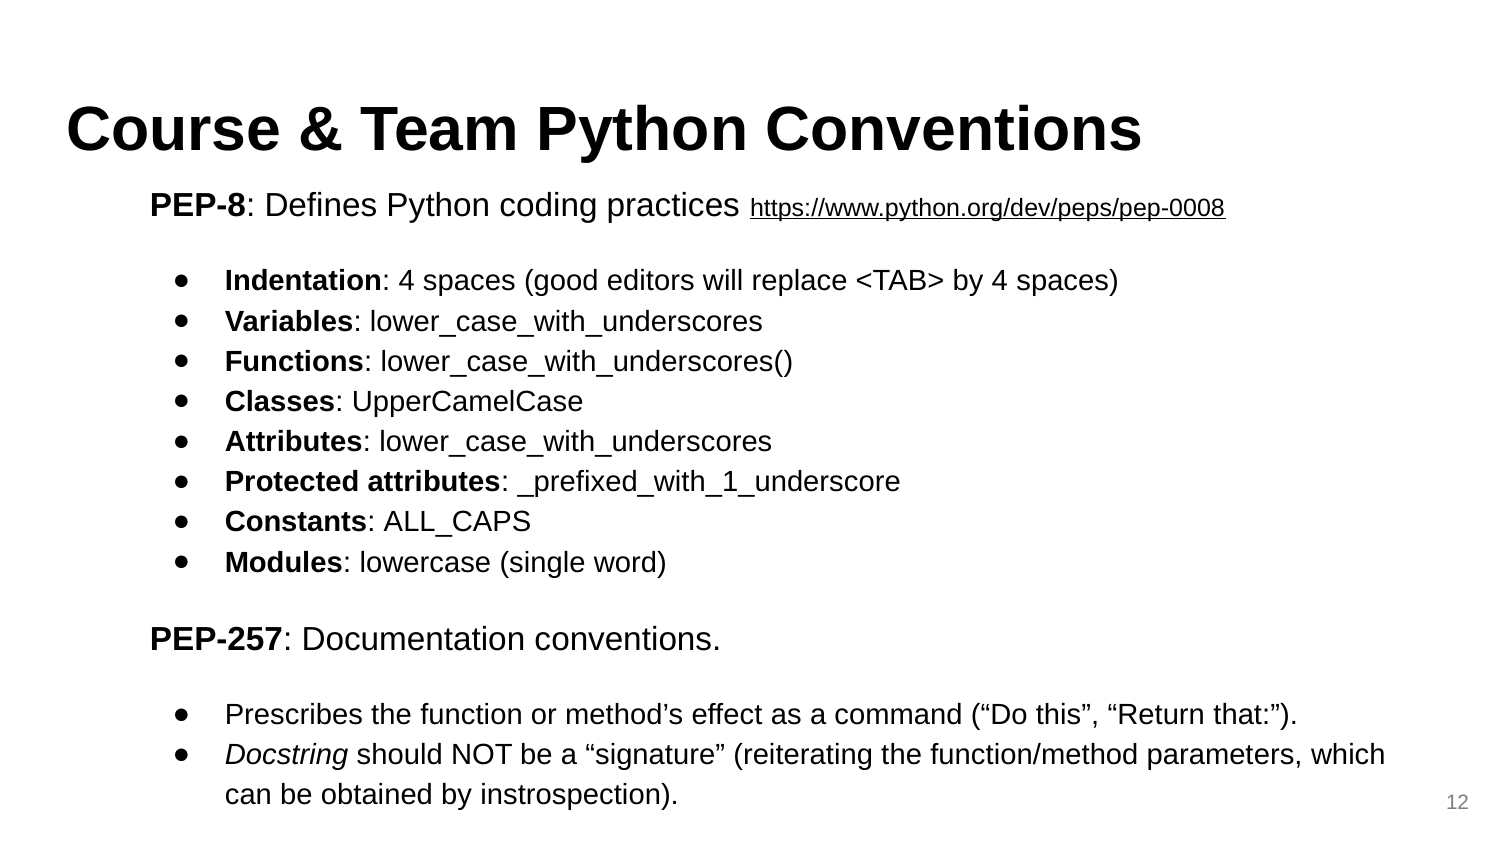

# Course & Team Python Conventions
PEP-8: Defines Python coding practices https://www.python.org/dev/peps/pep-0008
Indentation: 4 spaces (good editors will replace <TAB> by 4 spaces)
Variables: lower_case_with_underscores
Functions: lower_case_with_underscores()
Classes: UpperCamelCase
Attributes: lower_case_with_underscores
Protected attributes: _prefixed_with_1_underscore
Constants: ALL_CAPS
Modules: lowercase (single word)
PEP-257: Documentation conventions.
Prescribes the function or method’s effect as a command (“Do this”, “Return that:”).
Docstring should NOT be a “signature” (reiterating the function/method parameters, which can be obtained by instrospection).
12